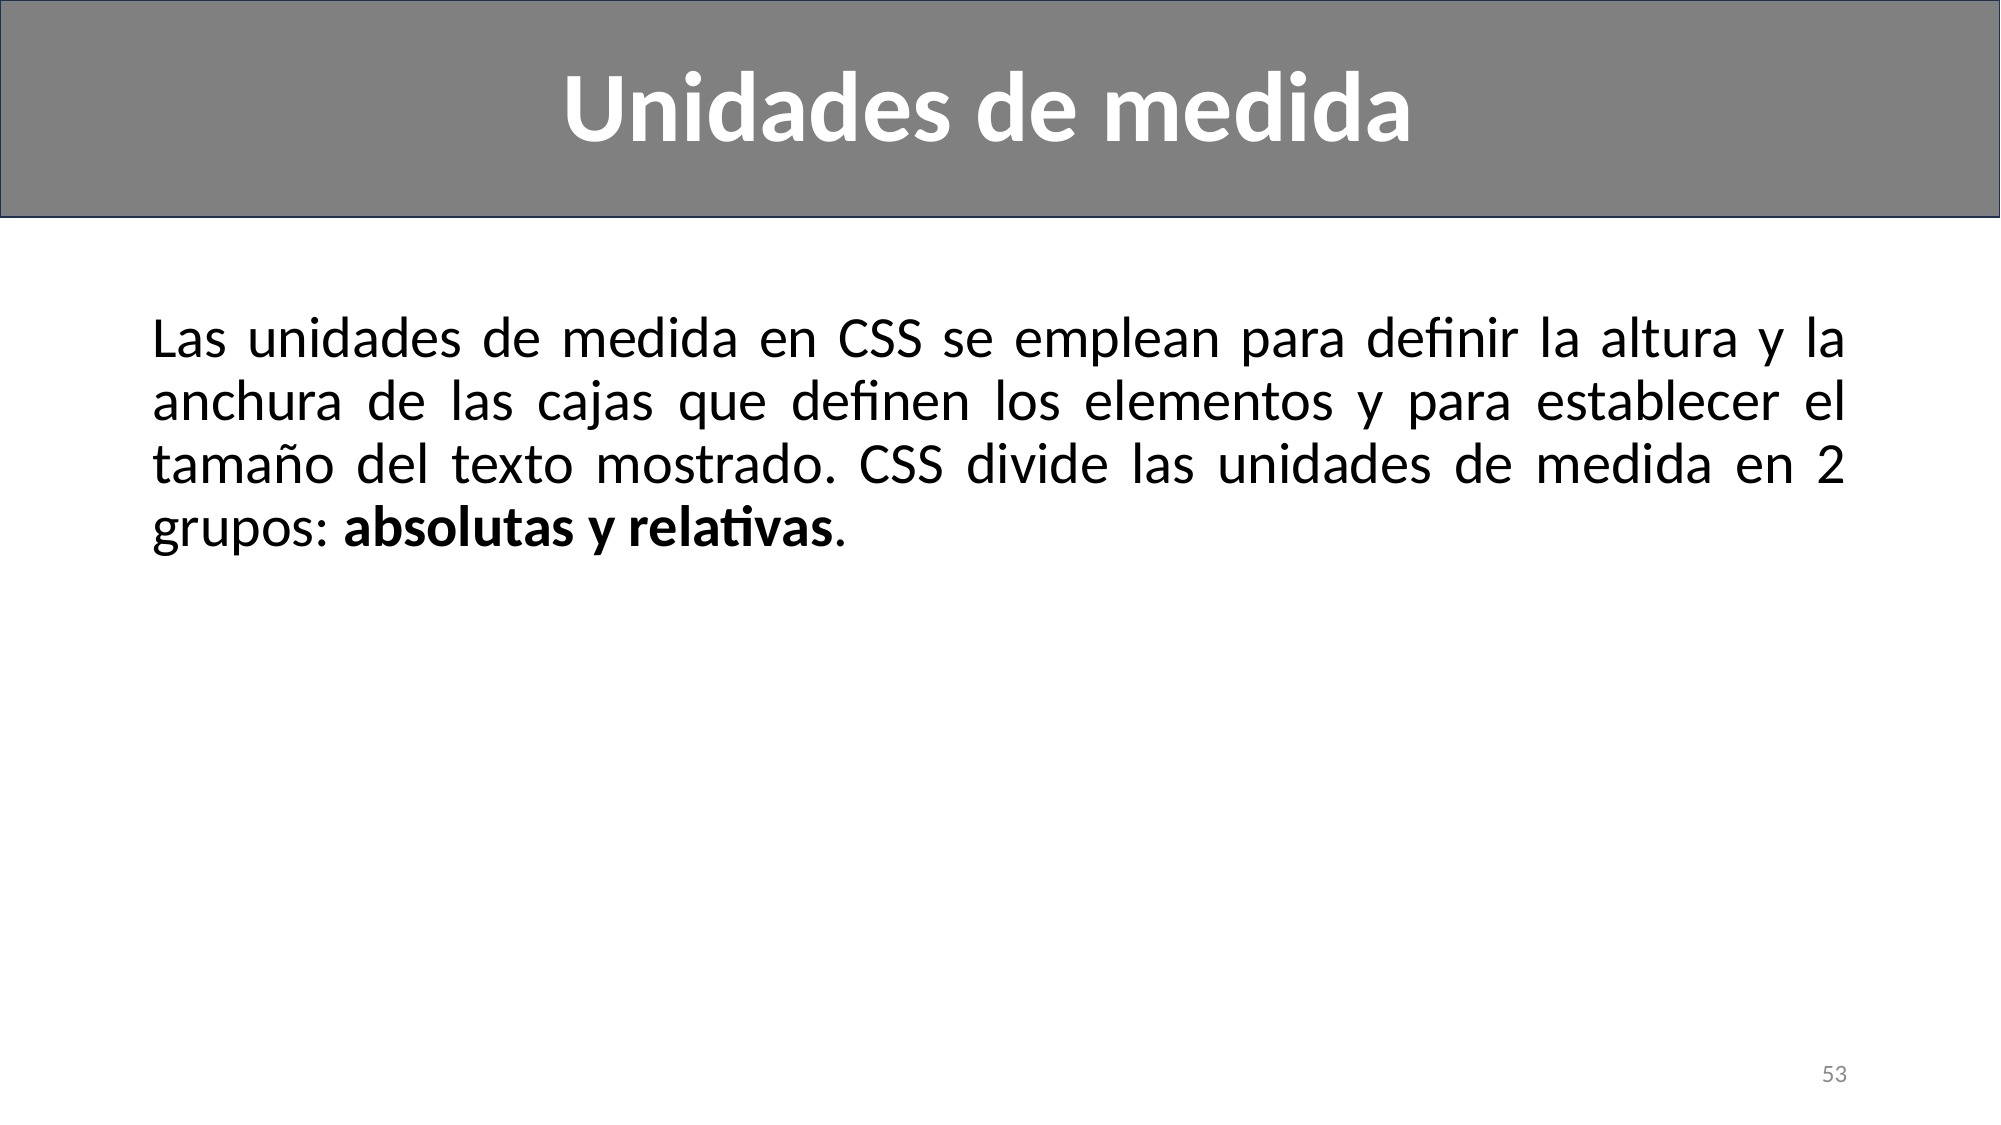

Unidades de medida
#
Las unidades de medida en CSS se emplean para definir la altura y la anchura de las cajas que definen los elementos y para establecer el tamaño del texto mostrado. CSS divide las unidades de medida en 2 grupos: absolutas y relativas.

53